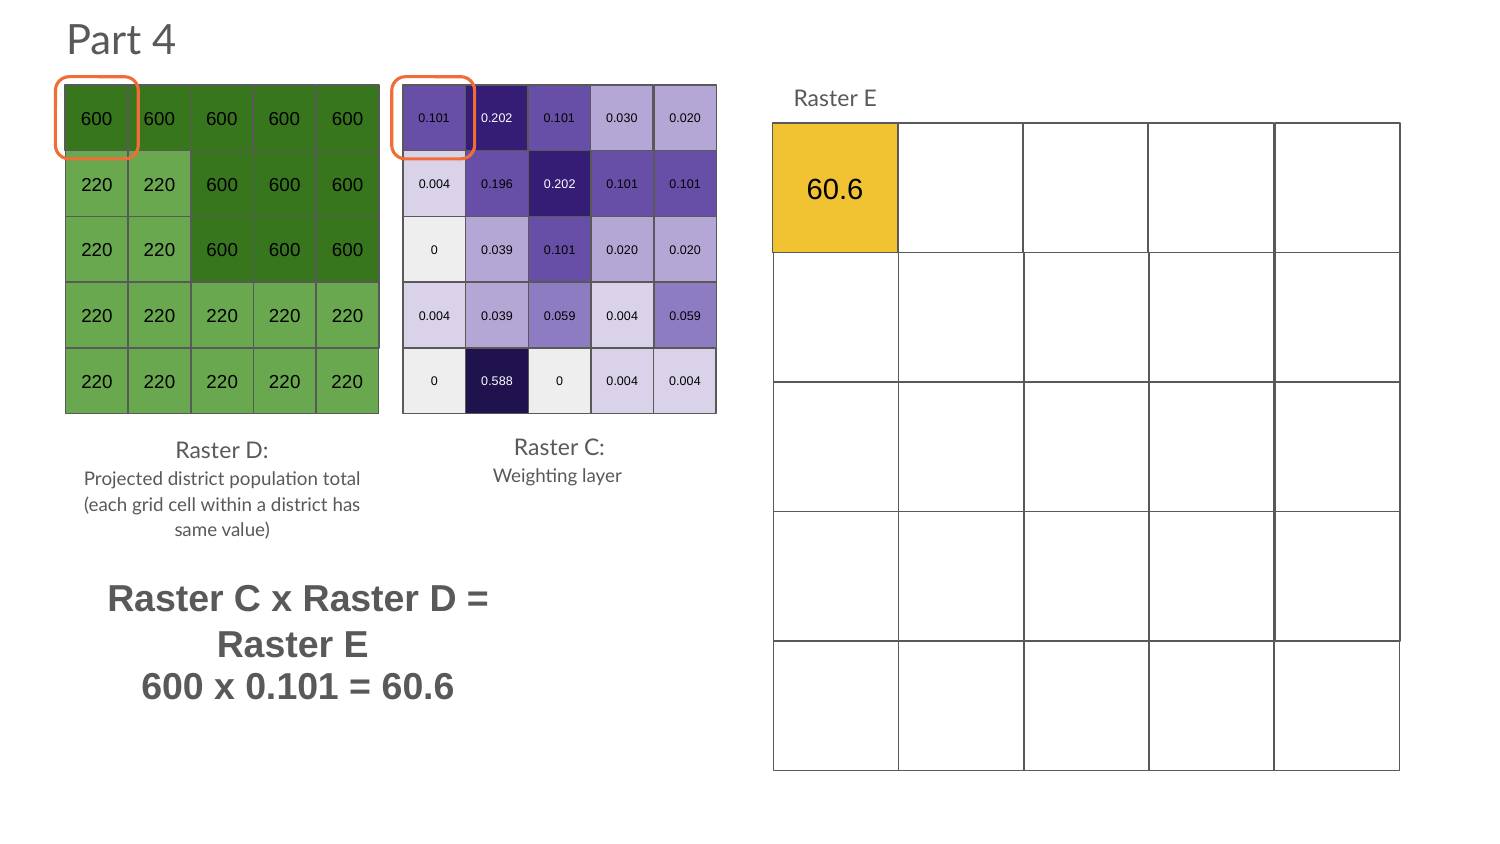

# Part 4
 Raster E

0.020
0.030
0.101
0.202
0.101
0.004
0.196
0.202
0.101
0
0.039
0.101
0.020
0.004
0.039
0.059
0.004
0
0.588
0
0.004
0.101
0.020
0.059
0.004
600
600
600
600
600
220
220
600
600
220
220
600
600
220
220
220
220
220
220
220
220
600
600
220
220
60.6
18.0
18.0
60.6
121.2
60.6
0.9
43.1
121.2
60.6
0
8.6
60.6
18.0
0.9
8.6
12.9
0.9
0
129.4
0
0.9
60.6
18.0
12.9
0.9
 Raster D:
Projected district population total (each grid cell within a district has same value)
 Raster C:
Weighting layer
 Raster C x Raster D = Raster E

 600 x 0.101 = 60.6